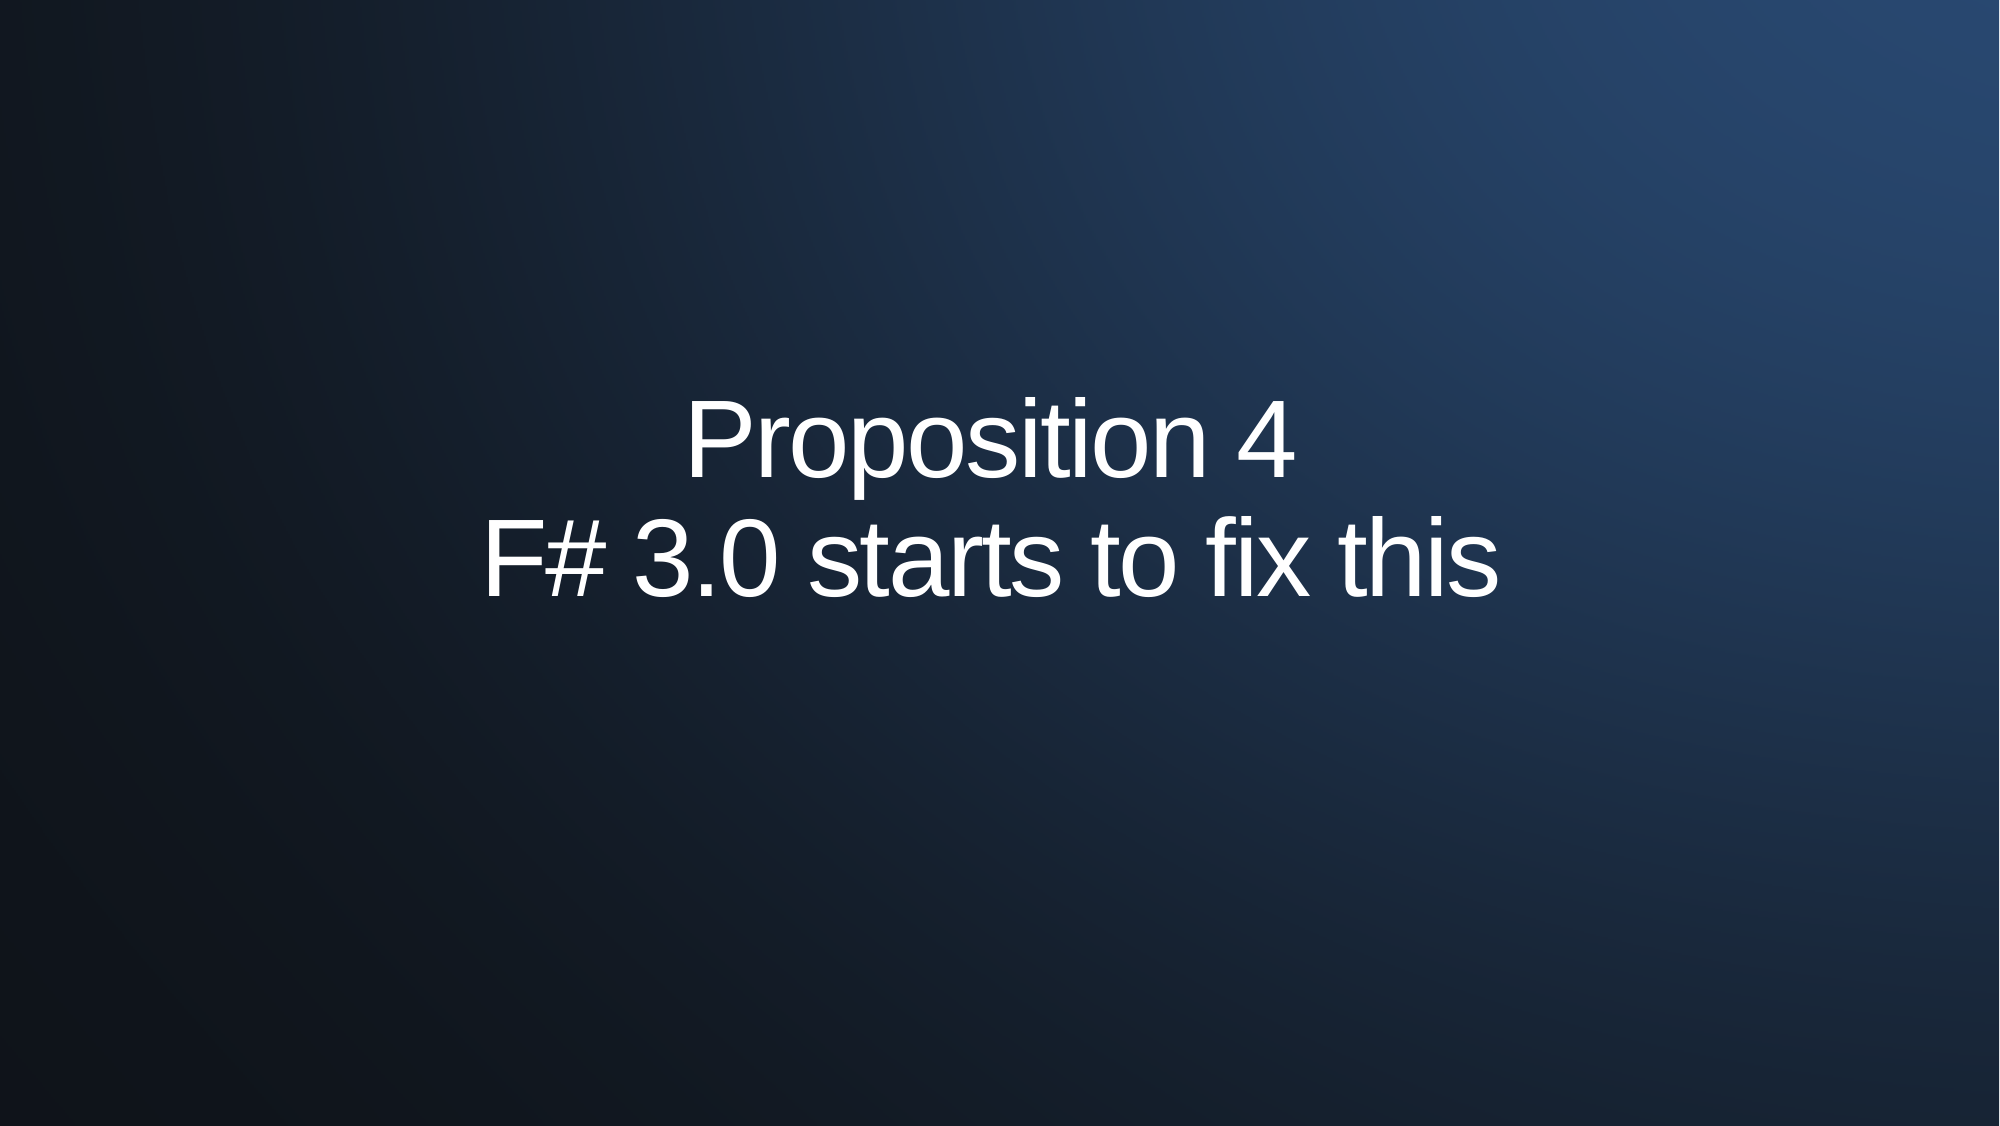

# Proposition 4 F# 3.0 starts to fix this